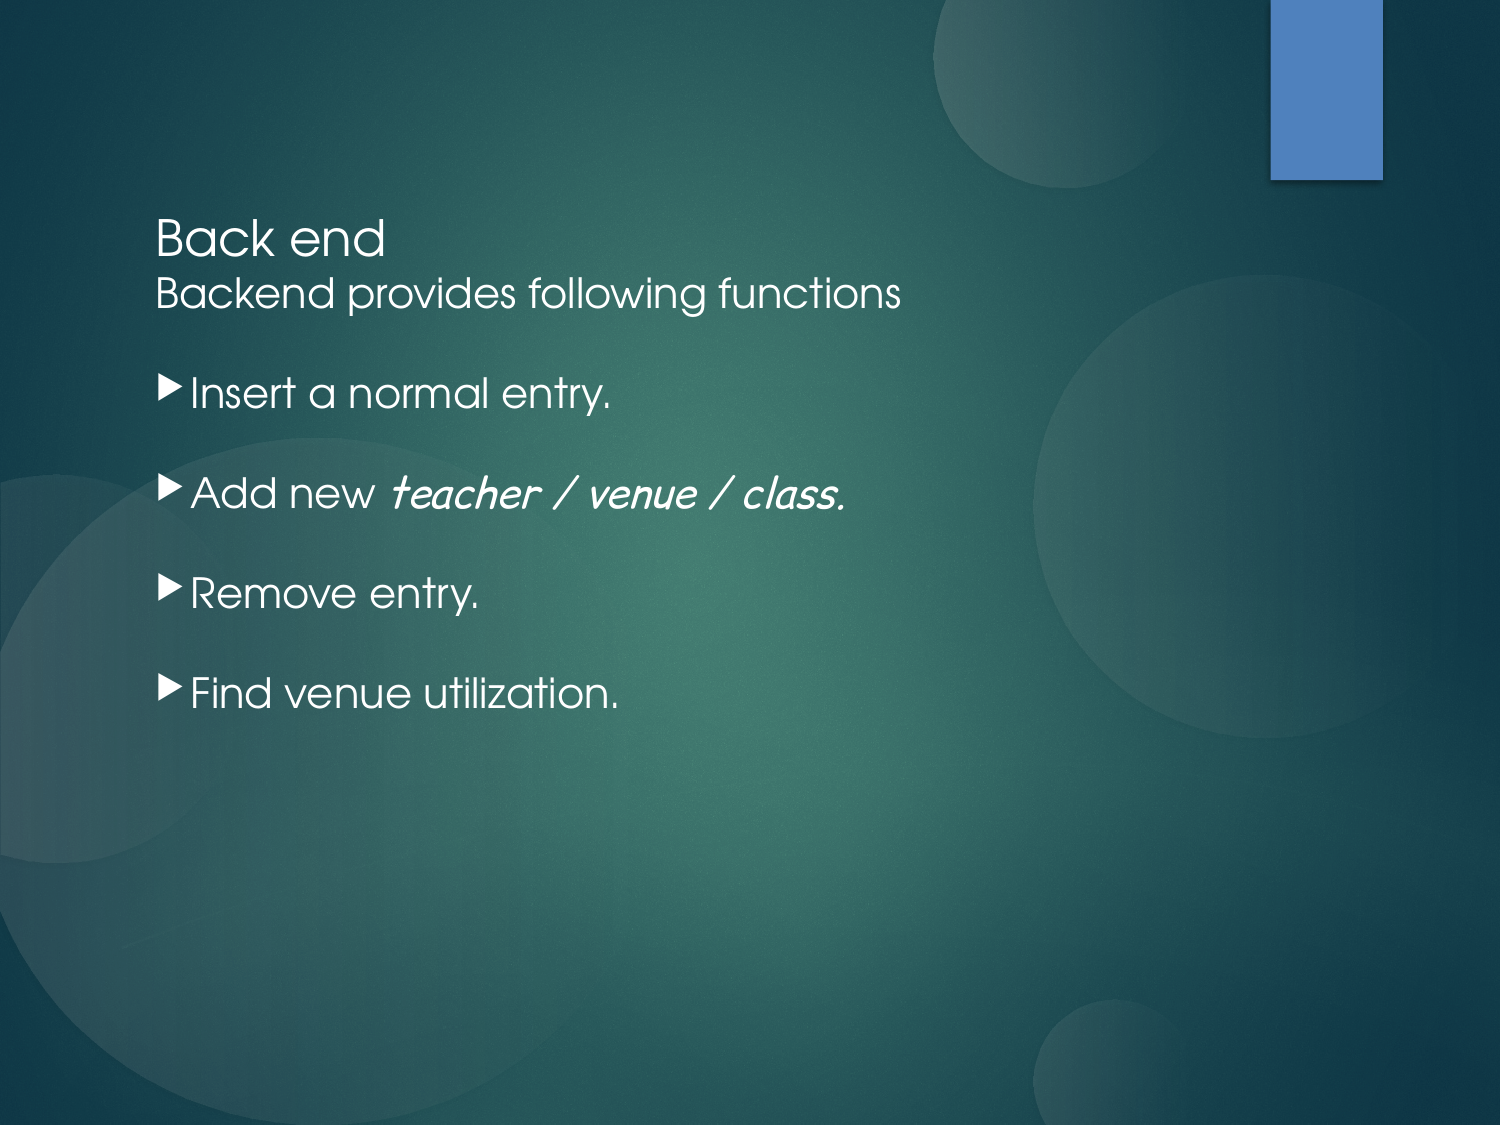

Back end
Backend provides following functions

Insert a normal entry.

Add new teacher / venue / class.

Remove entry.

Find venue utilization.